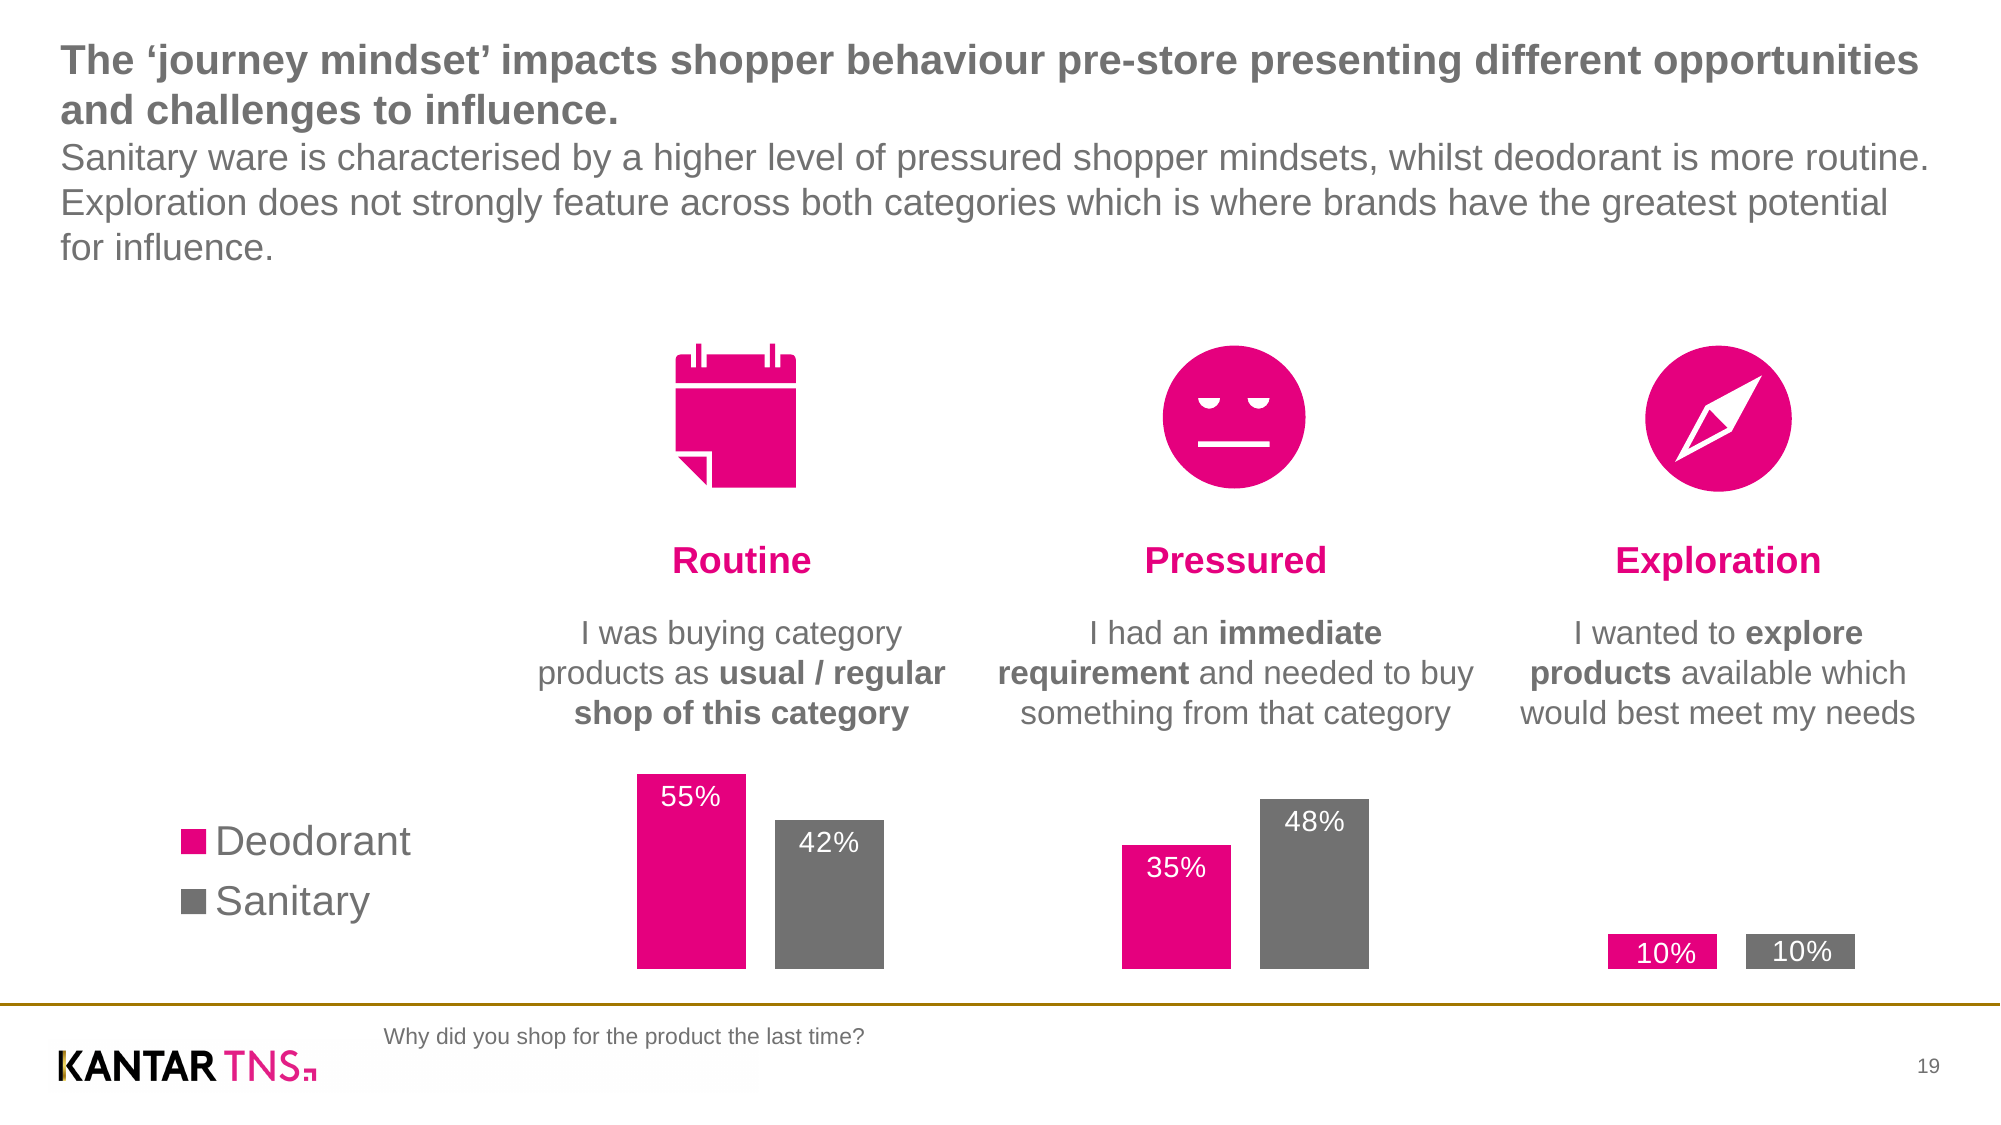

Run out of product
79%
# The ‘journey mindset’ impacts shopper behaviour pre-store presenting different opportunities and challenges to influence. Sanitary ware is characterised by a higher level of pressured shopper mindsets, whilst deodorant is more routine. Exploration does not strongly feature across both categories which is where brands have the greatest potential for influence.

Routine

I was buying category products as usual / regular shop of this category

Pressured

I had an immediate requirement and needed to buy something from that category

Exploration

I wanted to explore products available which would best meet my needs

### Chart

| Category | Deodorant | Sanitary |
|---|---|---|
| Routine | 55.0 | 42.0 |
| Pressured | 35.0 | 48.0 |
| Exploration | 10.0 | 10.0 |
Why did you shop for the product the last time?
19